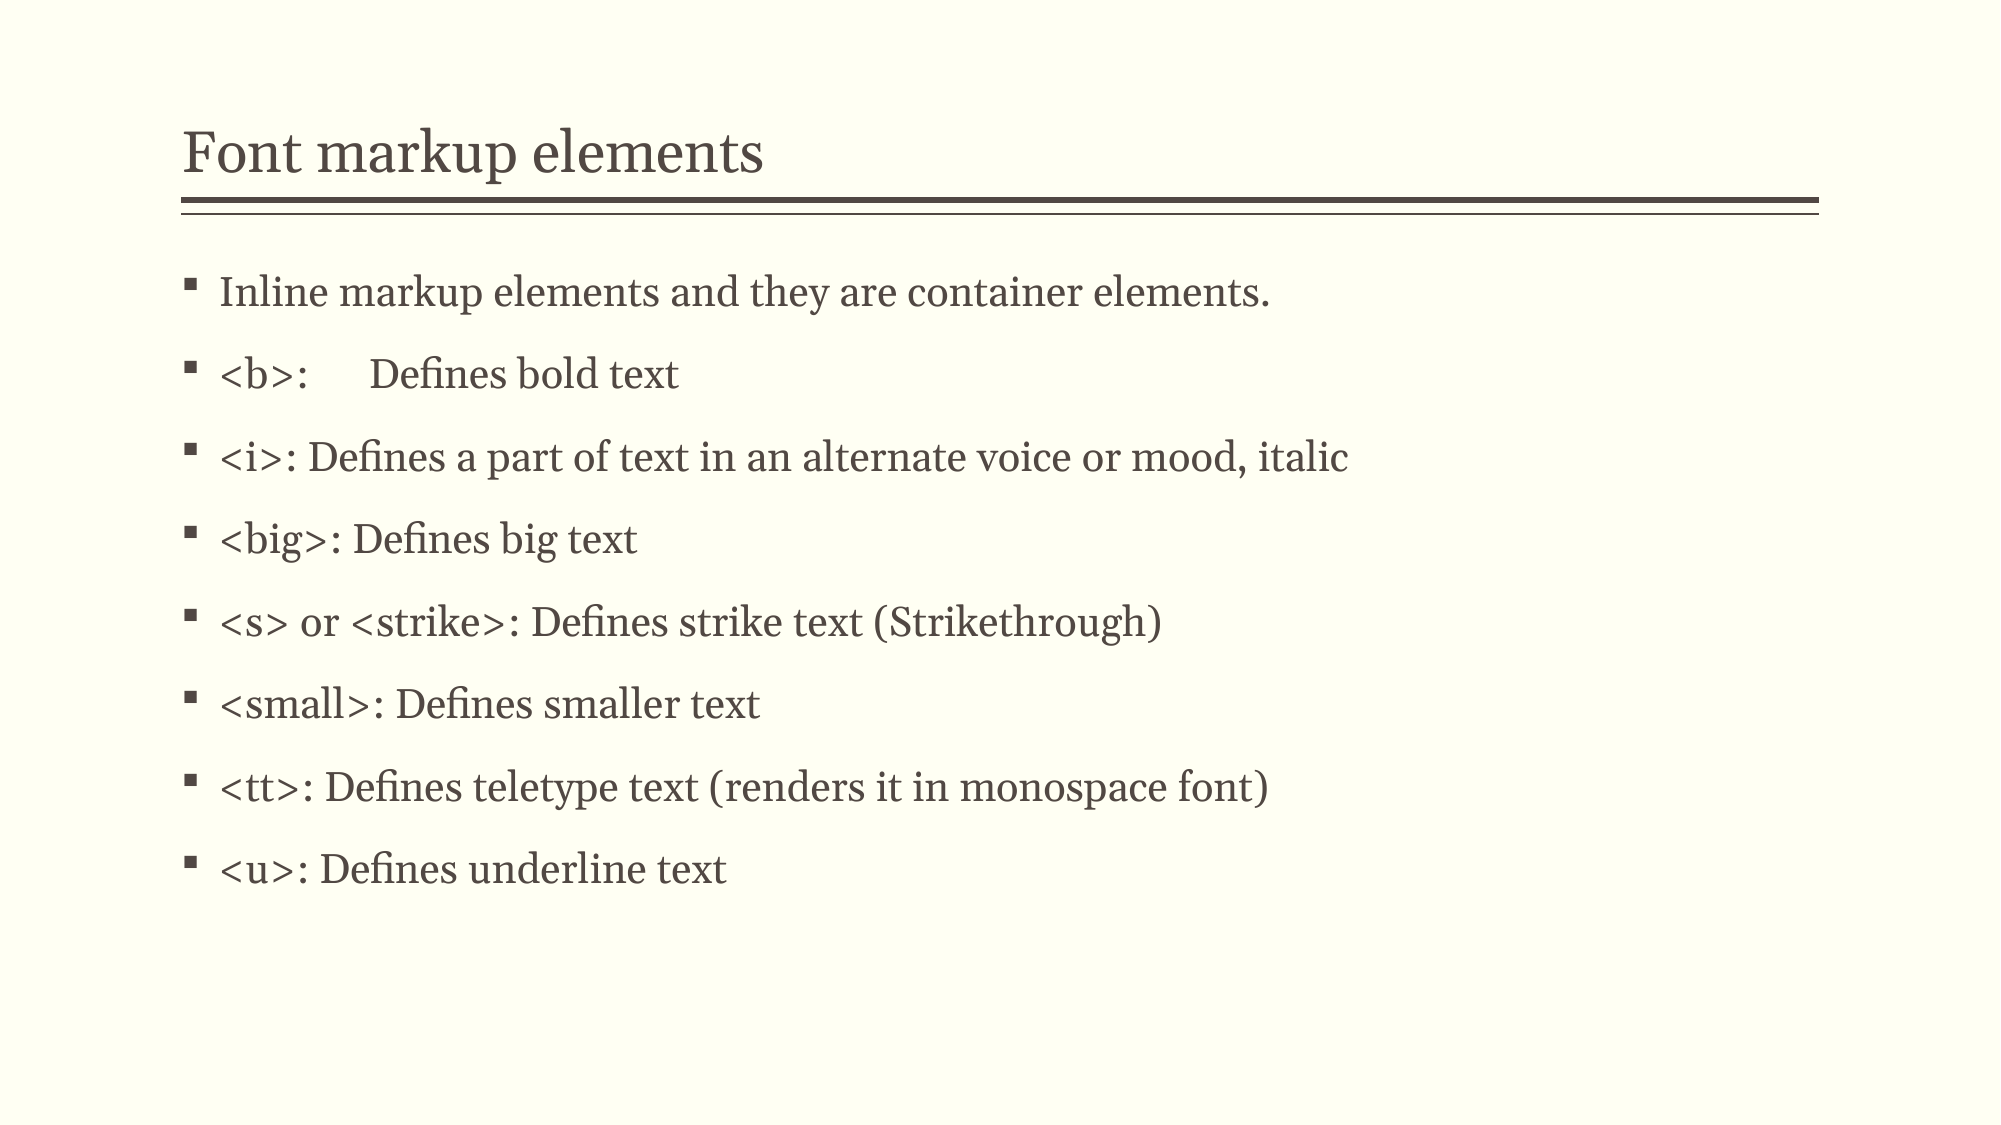

# Font markup elements
Inline markup elements and they are container elements.
<b>:	Defines bold text
<i>: Defines a part of text in an alternate voice or mood, italic
<big>: Defines big text
<s> or <strike>: Defines strike text (Strikethrough)
<small>: Defines smaller text
<tt>: Defines teletype text (renders it in monospace font)
<u>: Defines underline text